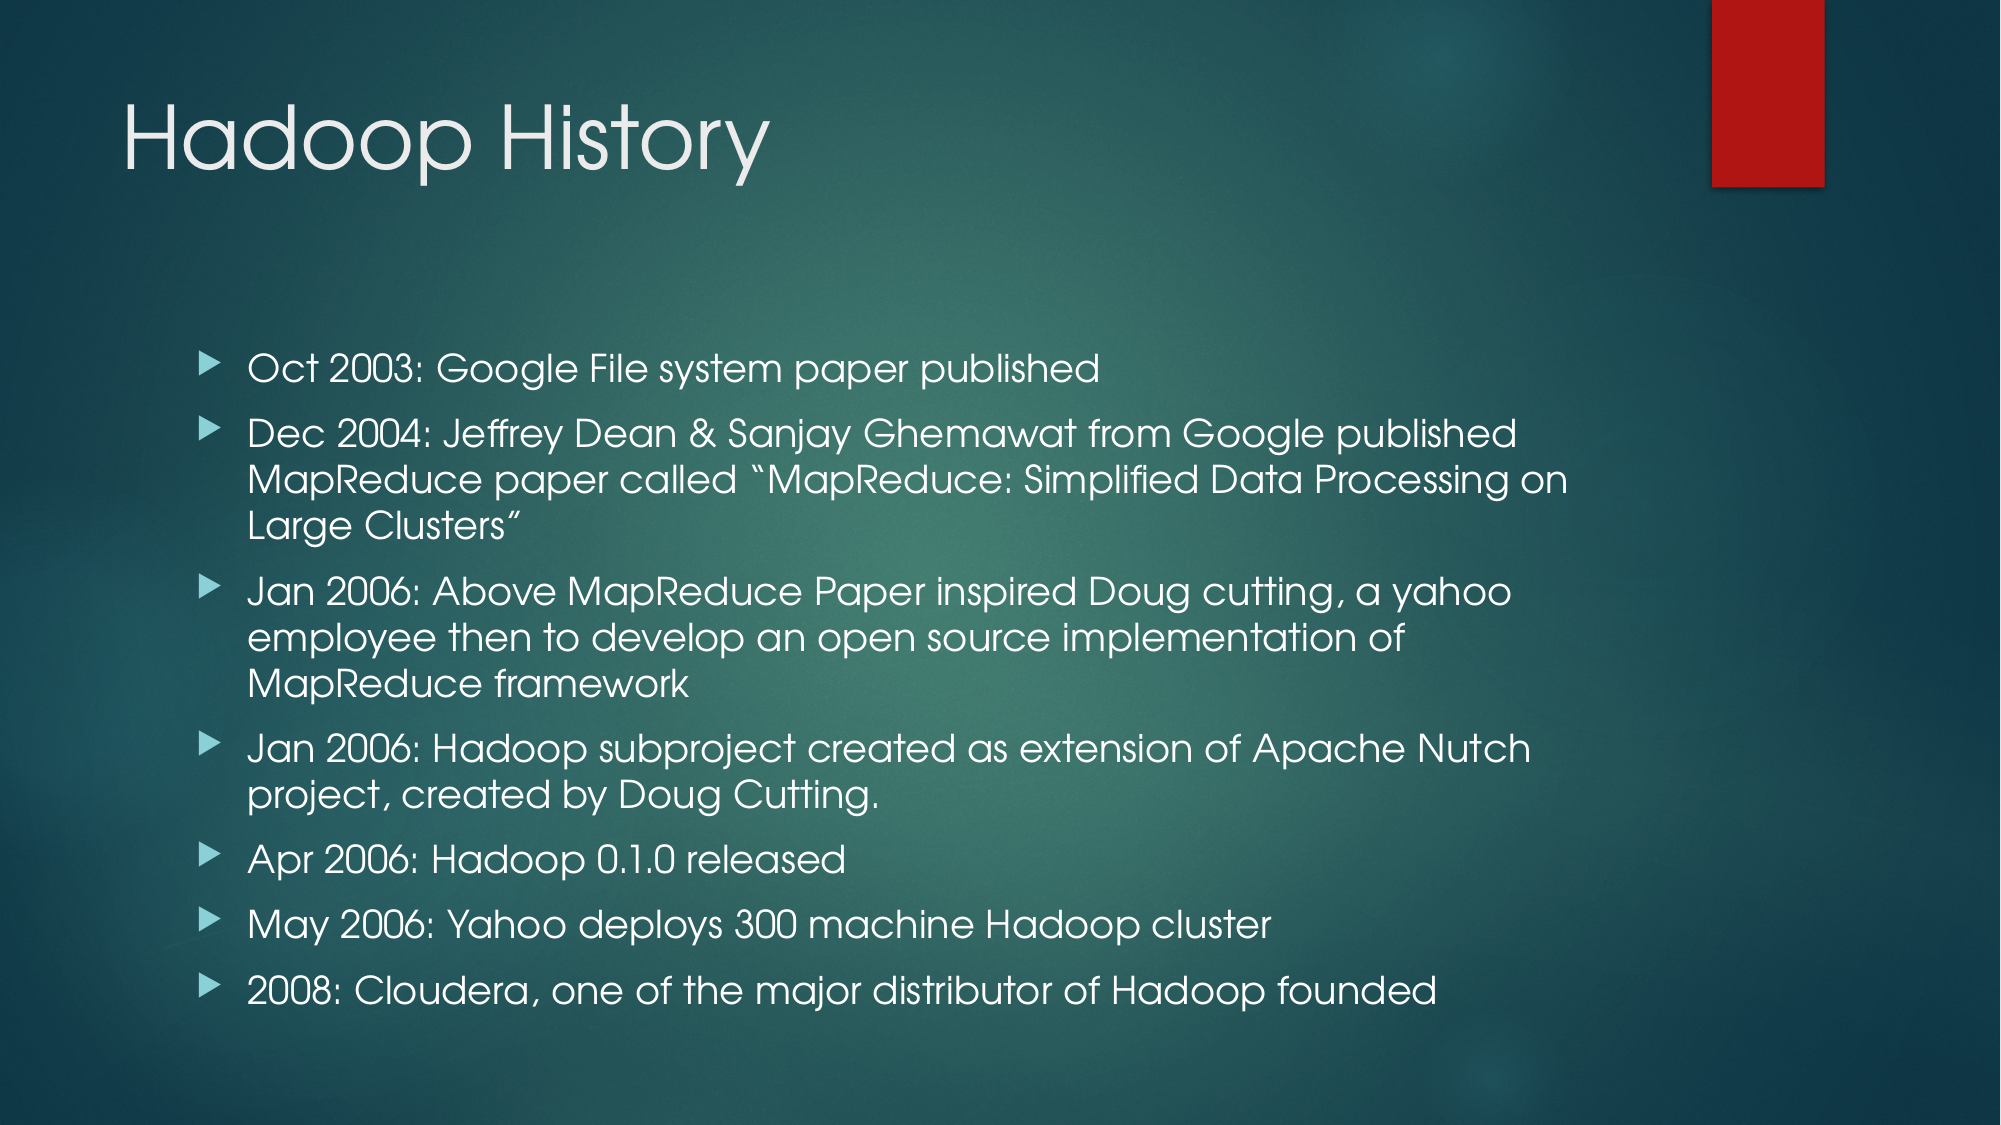

# Hadoop History
Oct 2003: Google File system paper published
Dec 2004: Jeffrey Dean & Sanjay Ghemawat from Google published MapReduce paper called “MapReduce: Simplified Data Processing on Large Clusters”
Jan 2006: Above MapReduce Paper inspired Doug cutting, a yahoo employee then to develop an open source implementation of MapReduce framework
Jan 2006: Hadoop subproject created as extension of Apache Nutch project, created by Doug Cutting.
Apr 2006: Hadoop 0.1.0 released
May 2006: Yahoo deploys 300 machine Hadoop cluster
2008: Cloudera, one of the major distributor of Hadoop founded